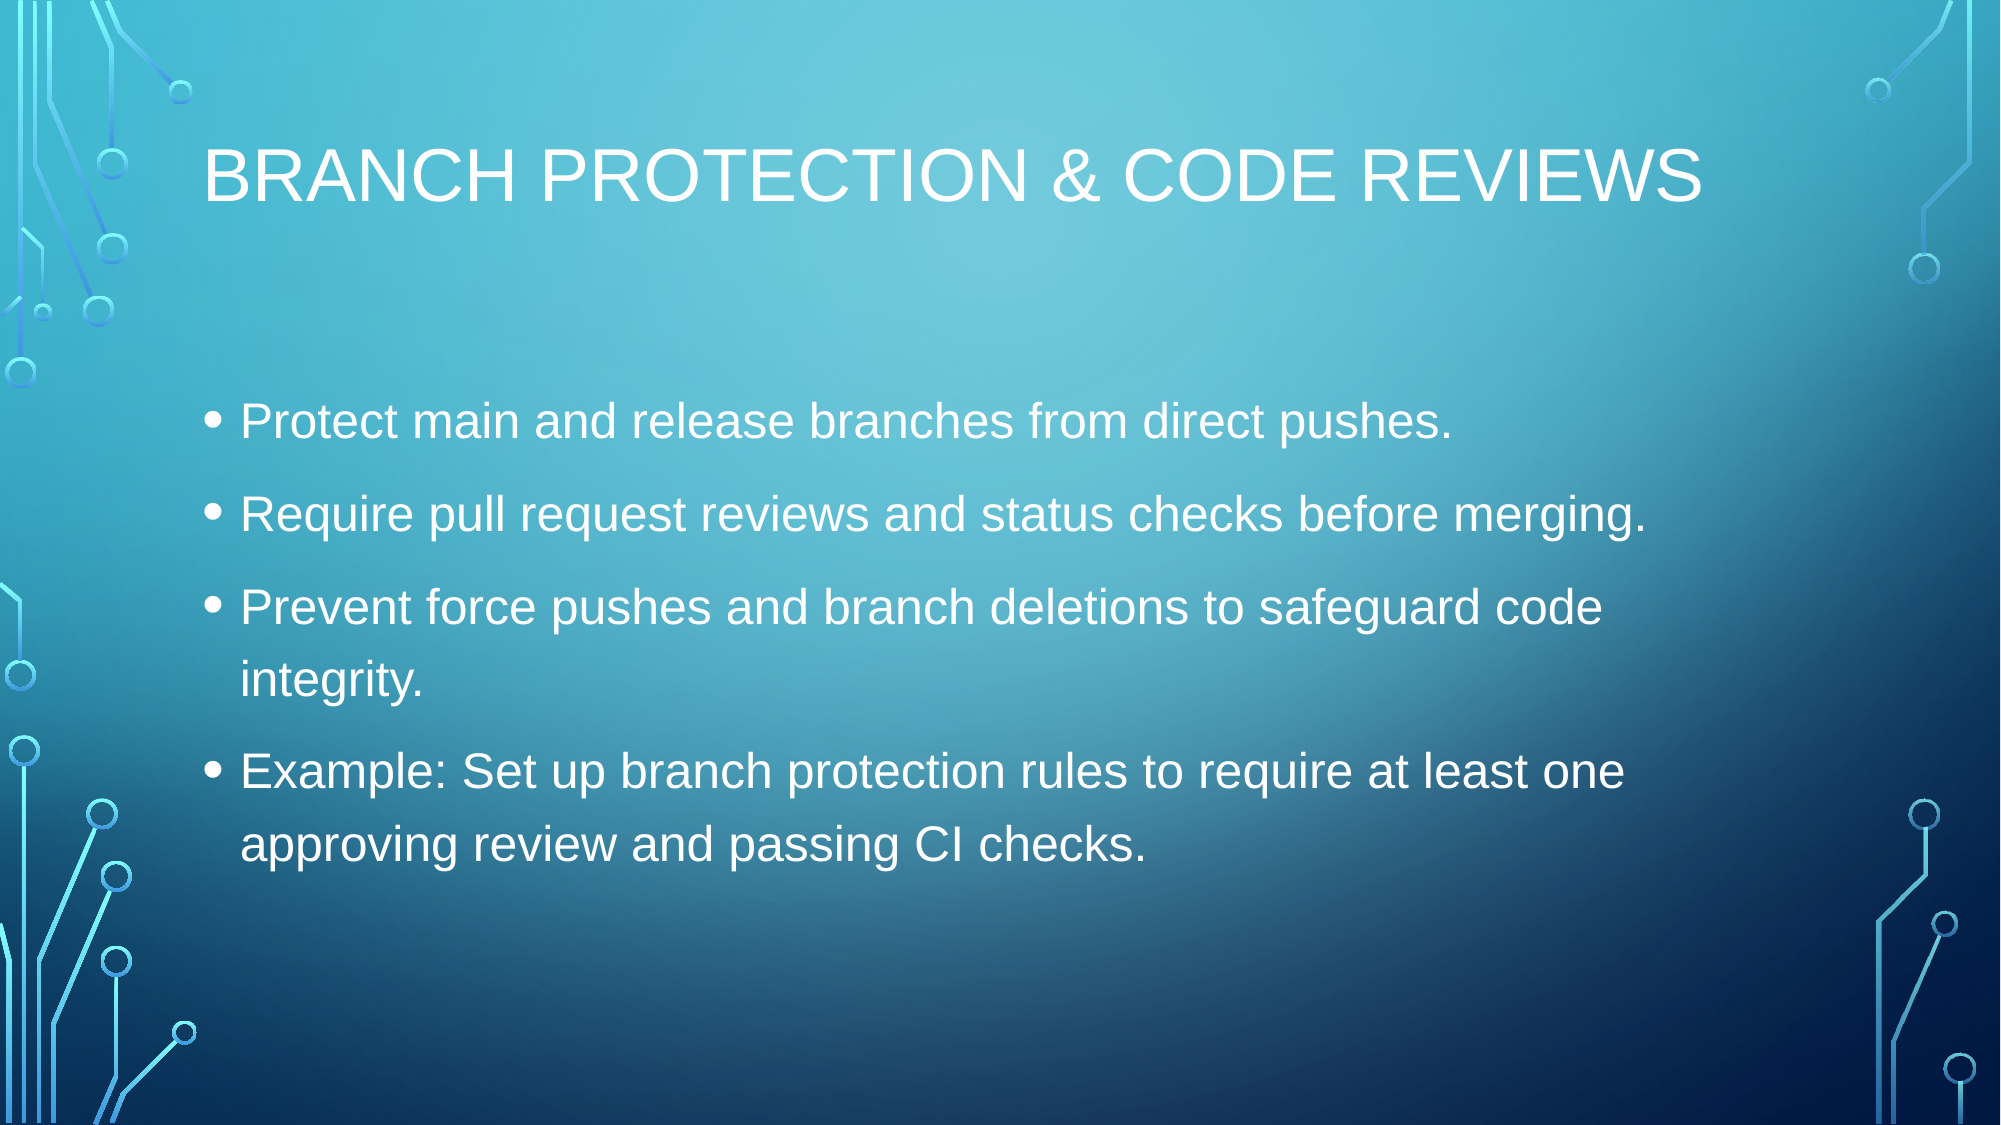

# Branch Protection & Code Reviews
Protect main and release branches from direct pushes.
Require pull request reviews and status checks before merging.
Prevent force pushes and branch deletions to safeguard code integrity.
Example: Set up branch protection rules to require at least one approving review and passing CI checks.